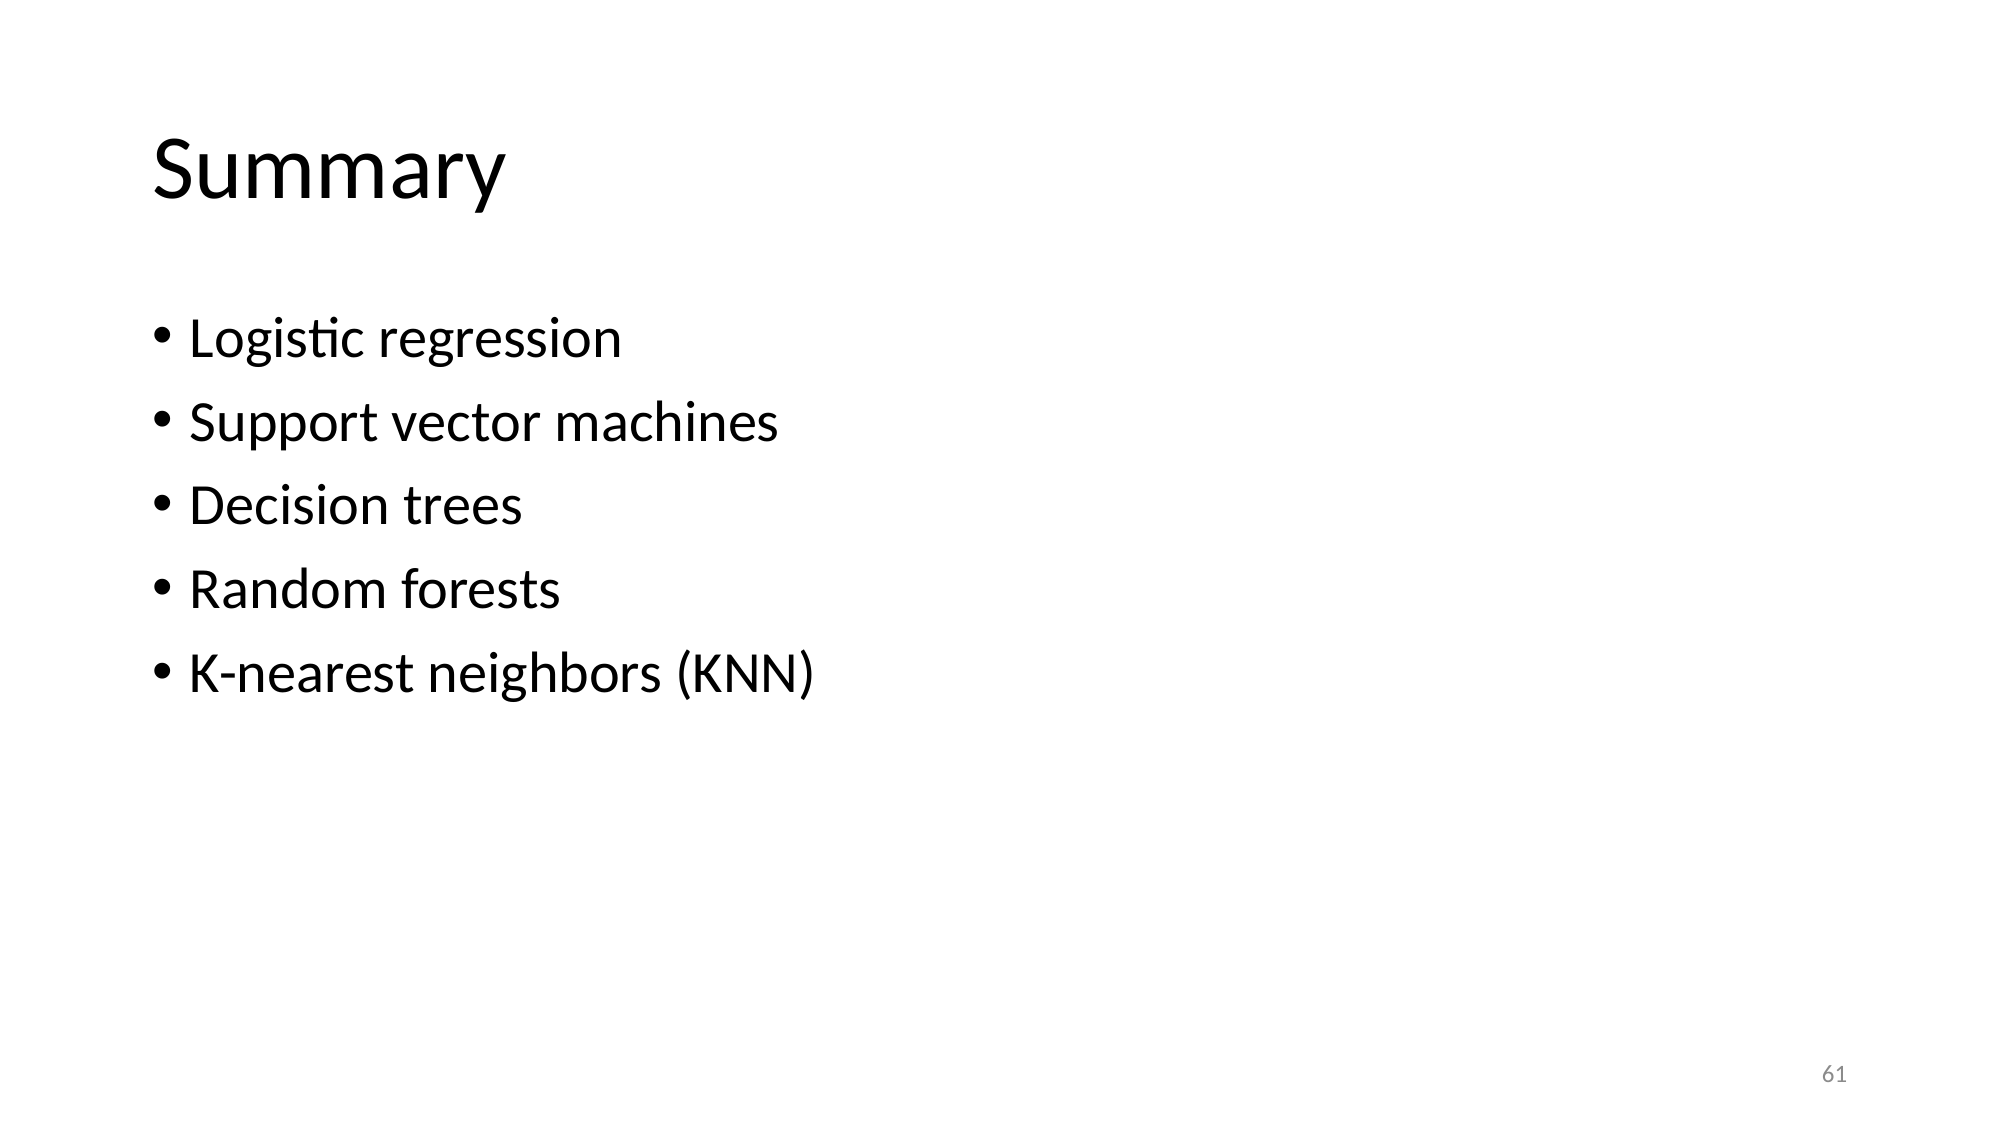

# Summary
Logistic regression
Support vector machines
Decision trees
Random forests
K-nearest neighbors (KNN)
61